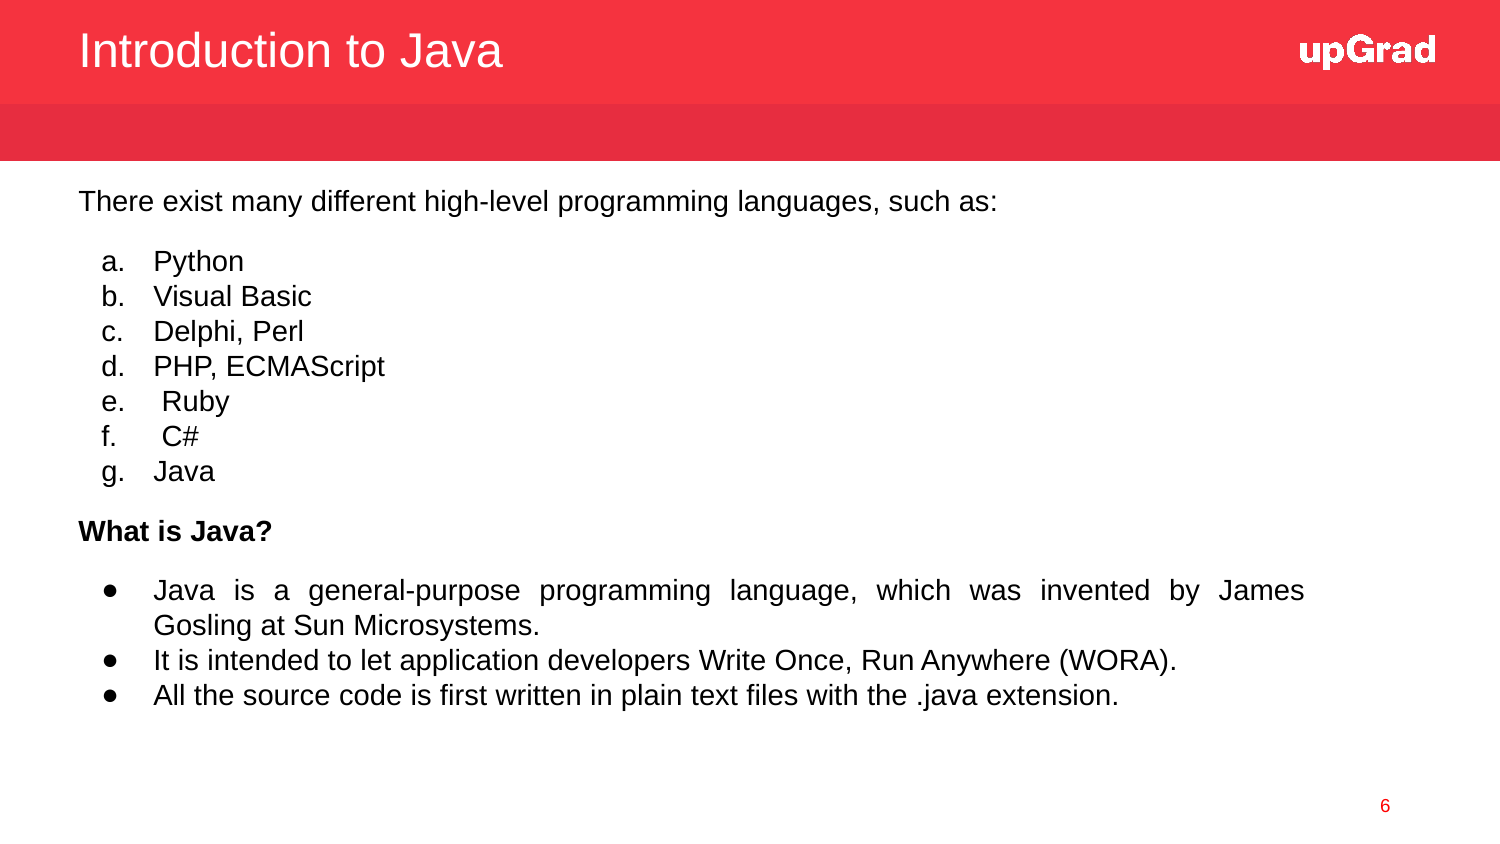

Introduction to Java

There exist many different high-level programming languages, such as:
Python
Visual Basic
Delphi, Perl
PHP, ECMAScript
 Ruby
 C#
Java
What is Java?
Java is a general-purpose programming language, which was invented by James Gosling at Sun Microsystems.
It is intended to let application developers Write Once, Run Anywhere (WORA).
All the source code is first written in plain text files with the .java extension.

6